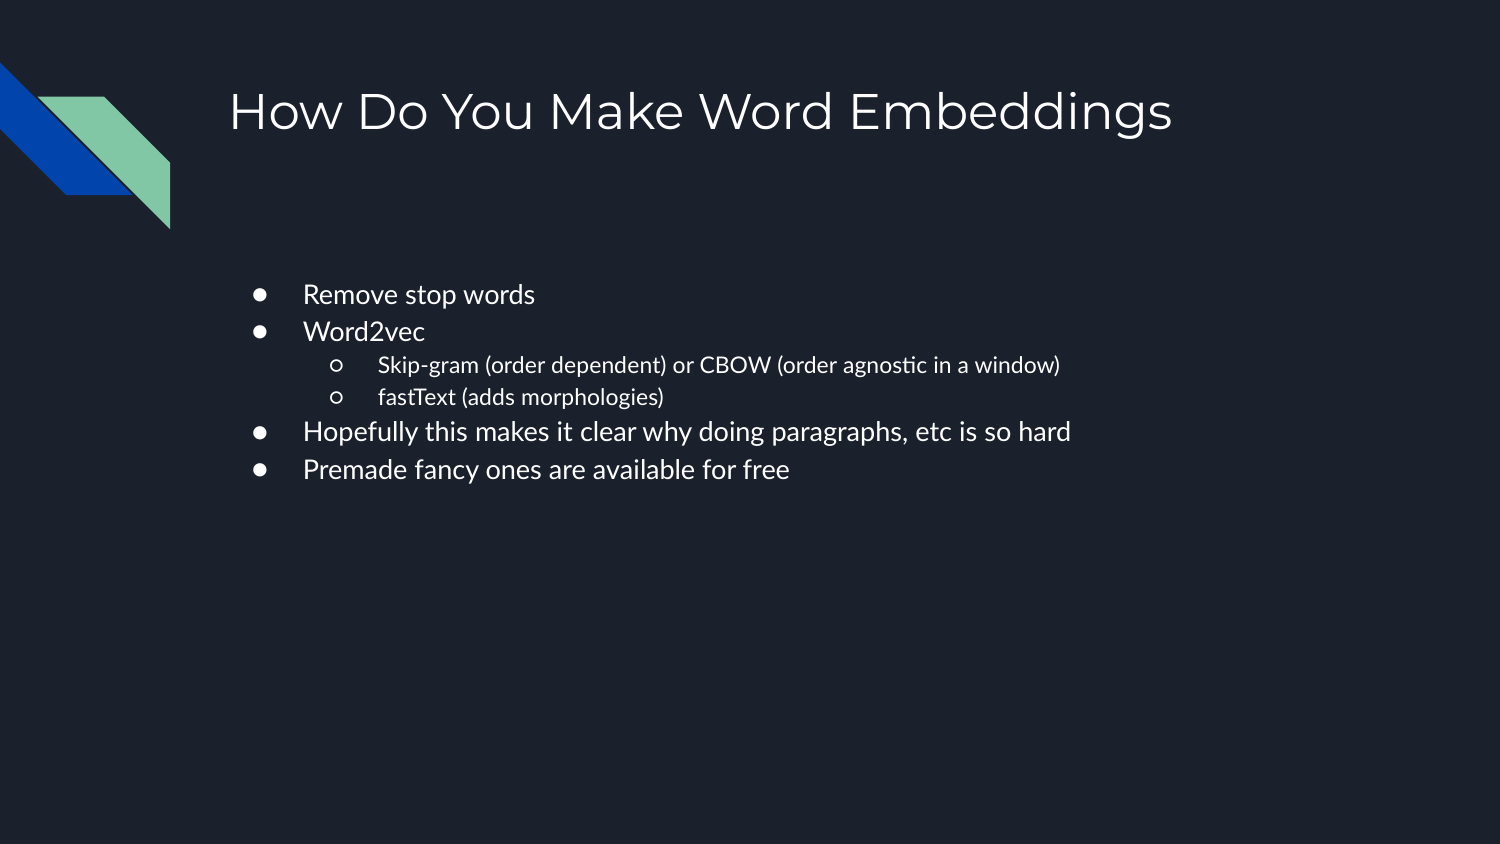

# How Do You Make Word Embeddings
Remove stop words
Word2vec
Skip-gram (order dependent) or CBOW (order agnostic in a window)
fastText (adds morphologies)
Hopefully this makes it clear why doing paragraphs, etc is so hard
Premade fancy ones are available for free